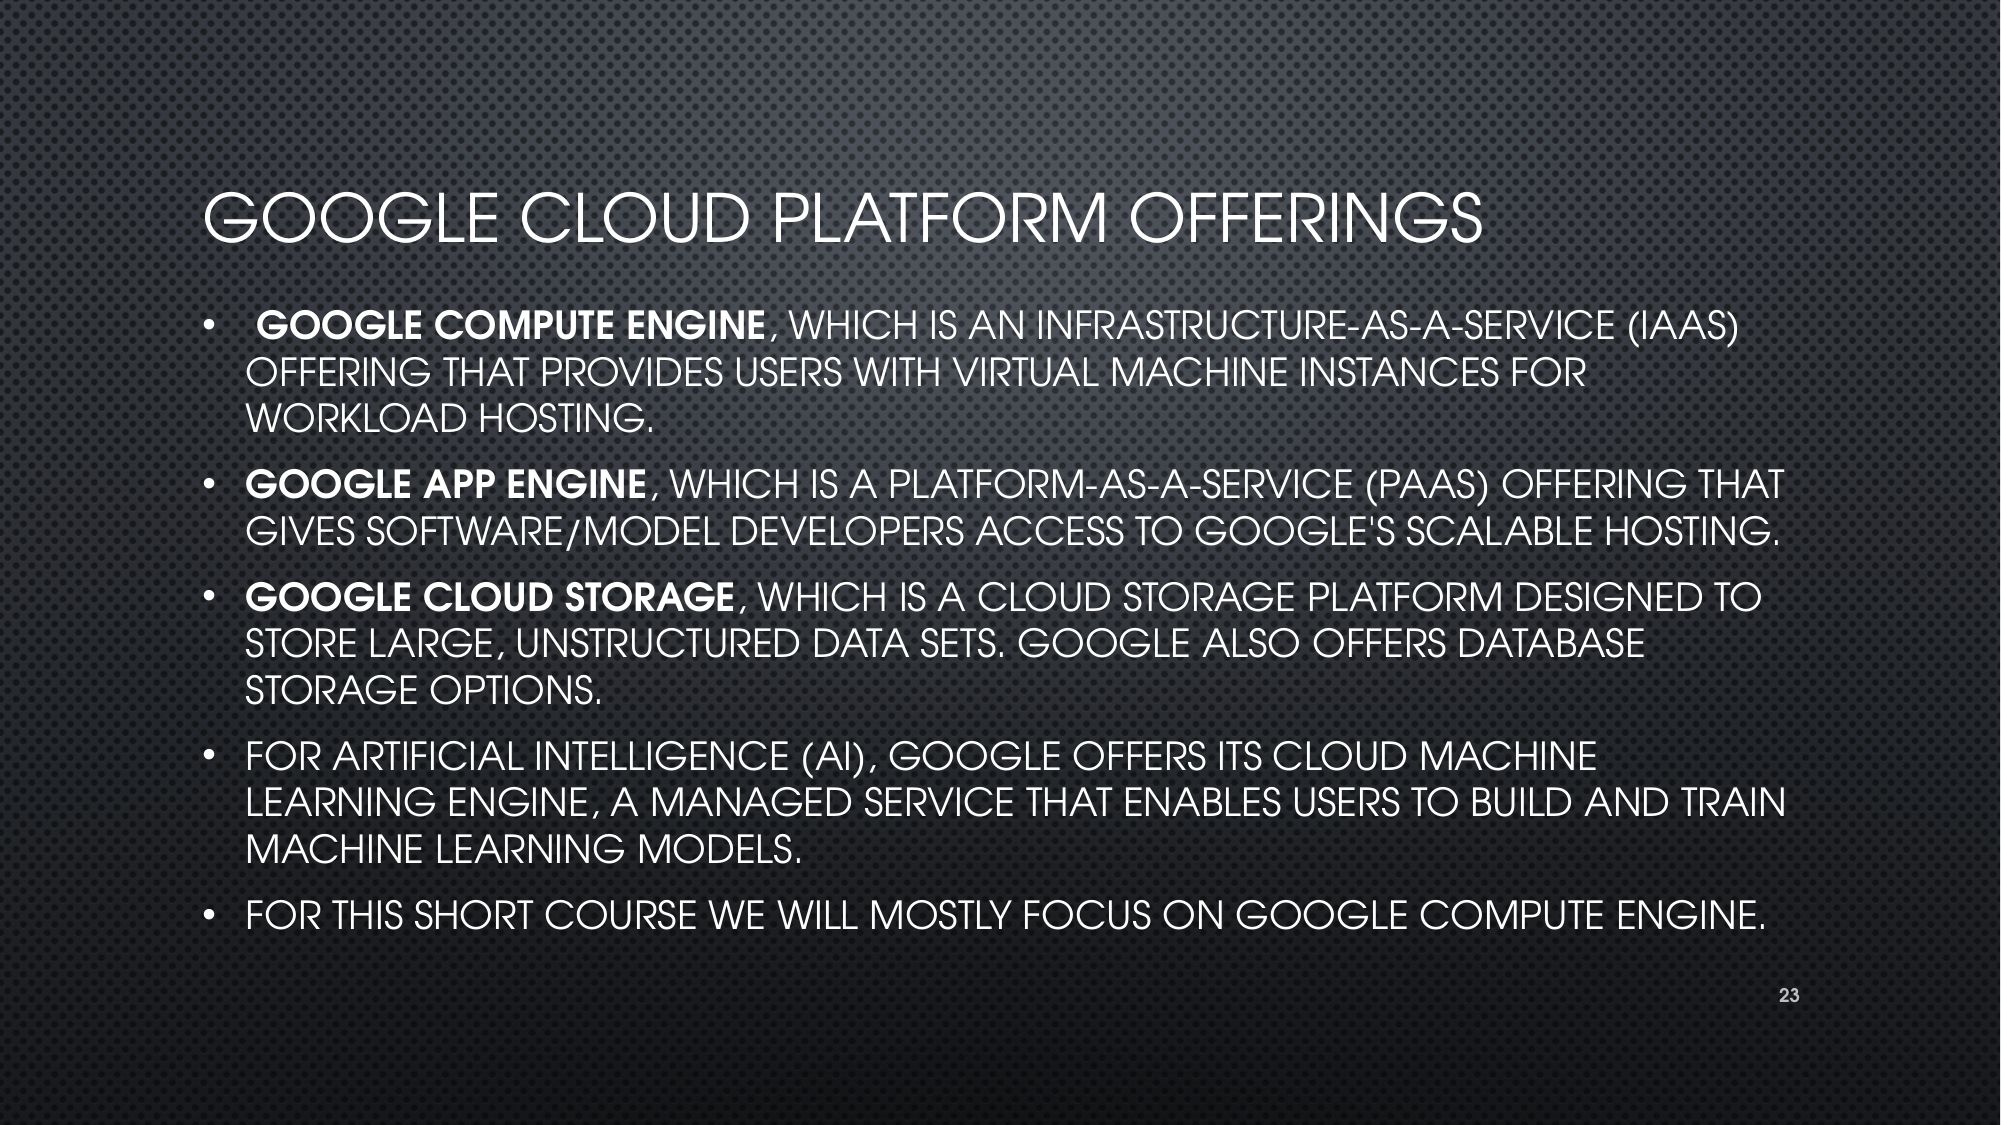

# Google Cloud Platform offerings
 Google Compute Engine, which is an infrastructure-as-a-service (IaaS) offering that provides users with virtual machine instances for workload hosting.
Google App Engine, which is a platform-as-a-service (PaaS) offering that gives software/model developers access to Google's scalable hosting.
Google Cloud Storage, which is a cloud storage platform designed to store large, unstructured data sets. Google also offers database storage options.
For artificial intelligence (AI), Google offers its Cloud Machine Learning Engine, a managed service that enables users to build and train machine learning models.
For this short course we will mostly focus on google compute engine.
23